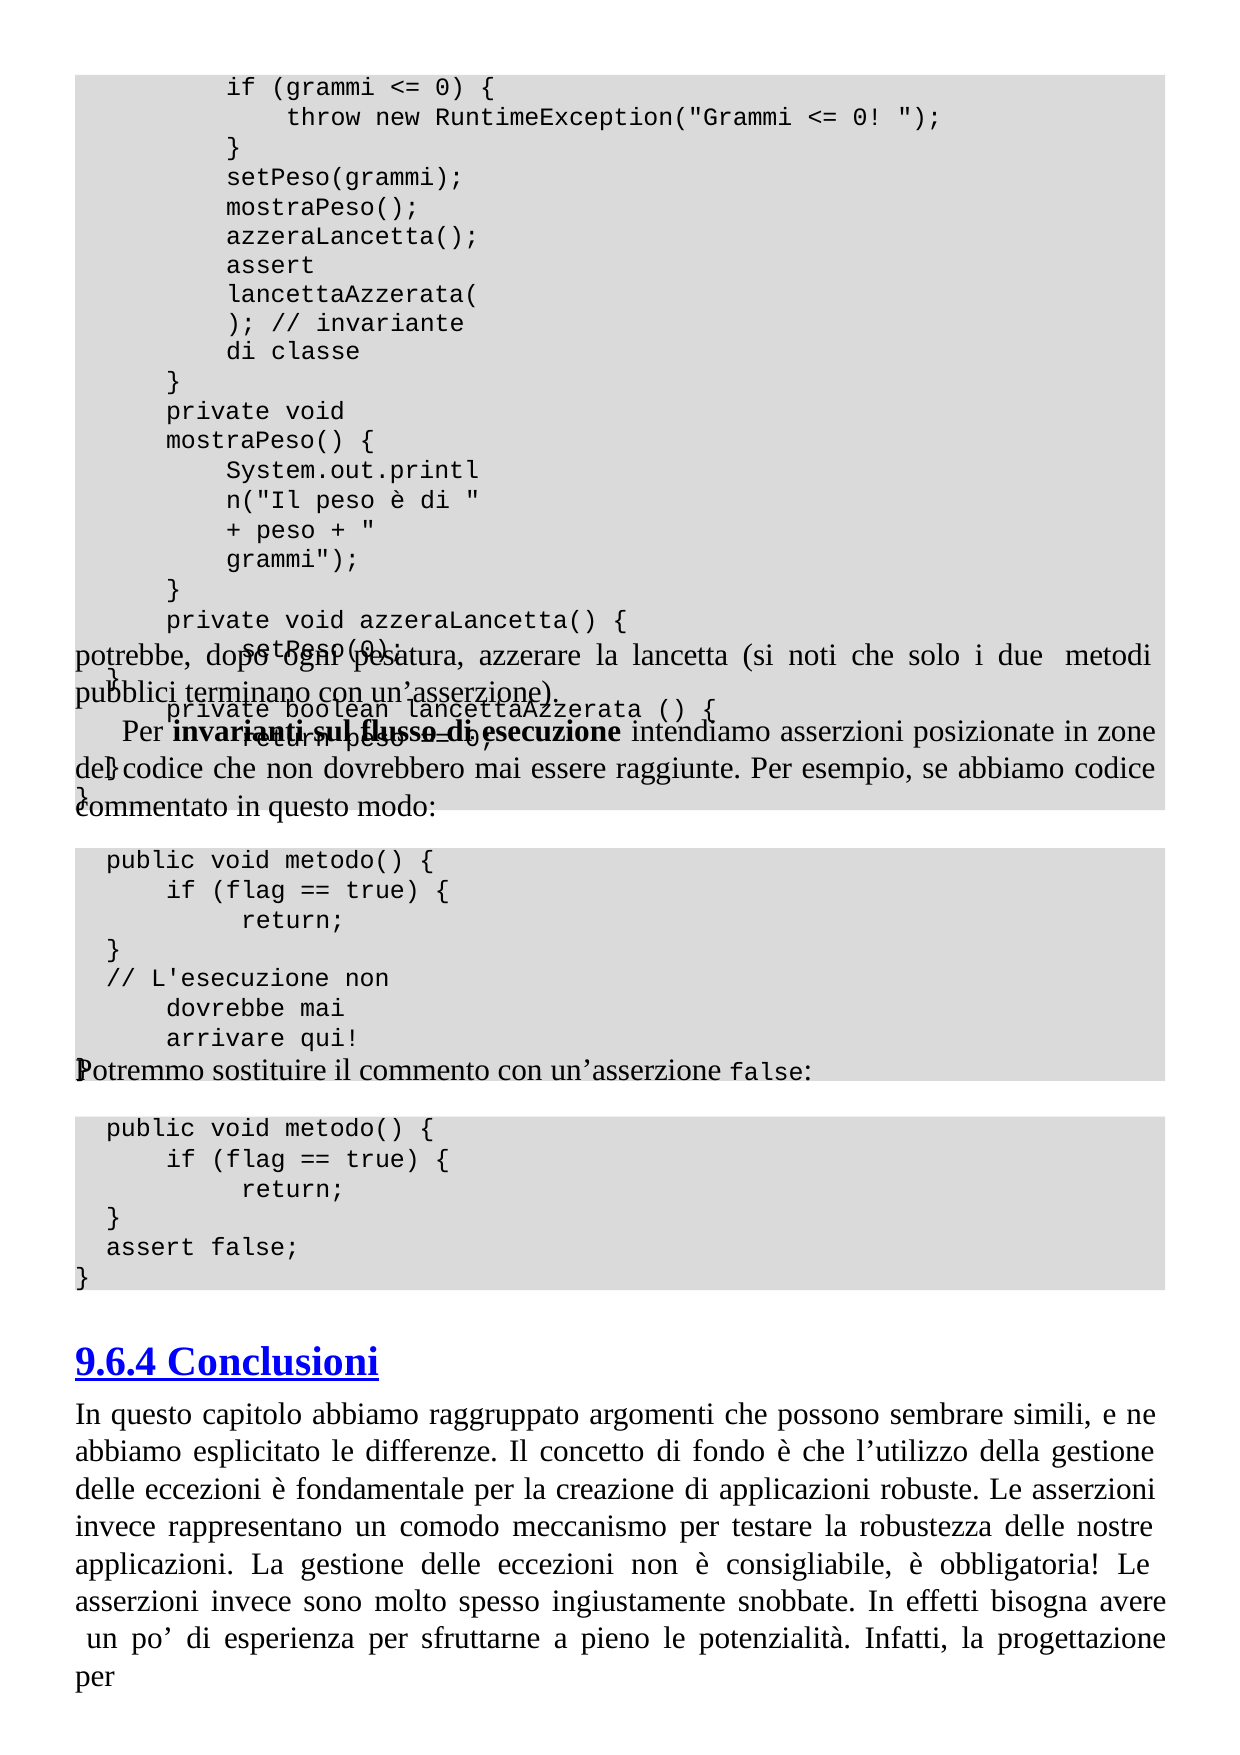

if (grammi <= 0) {
throw new RuntimeException("Grammi <= 0! ");
}
setPeso(grammi);  mostraPeso();  azzeraLancetta();
assert lancettaAzzerata(); // invariante di classe
}
private void mostraPeso() {
System.out.println("Il peso è di " + peso + " grammi");
}
private void azzeraLancetta() {  setPeso(0);
}
private boolean lancettaAzzerata () {  return peso == 0;
}
}
potrebbe, dopo ogni pesatura, azzerare la lancetta (si noti che solo i due metodi  pubblici terminano con un’asserzione).
Per invarianti sul flusso di esecuzione intendiamo asserzioni posizionate in zone  del codice che non dovrebbero mai essere raggiunte. Per esempio, se abbiamo codice  commentato in questo modo:
public void metodo() {
if (flag == true) {  return;
}
// L'esecuzione non dovrebbe mai arrivare qui!
}
Potremmo sostituire il commento con un’asserzione false:
public void metodo() {
if (flag == true) {  return;
}
assert false;
}
9.6.4 Conclusioni
In questo capitolo abbiamo raggruppato argomenti che possono sembrare simili, e ne  abbiamo esplicitato le differenze. Il concetto di fondo è che l’utilizzo della gestione  delle eccezioni è fondamentale per la creazione di applicazioni robuste. Le asserzioni  invece rappresentano un comodo meccanismo per testare la robustezza delle nostre  applicazioni. La gestione delle eccezioni non è consigliabile, è obbligatoria! Le  asserzioni invece sono molto spesso ingiustamente snobbate. In effetti bisogna avere  un po’ di esperienza per sfruttarne a pieno le potenzialità. Infatti, la progettazione per